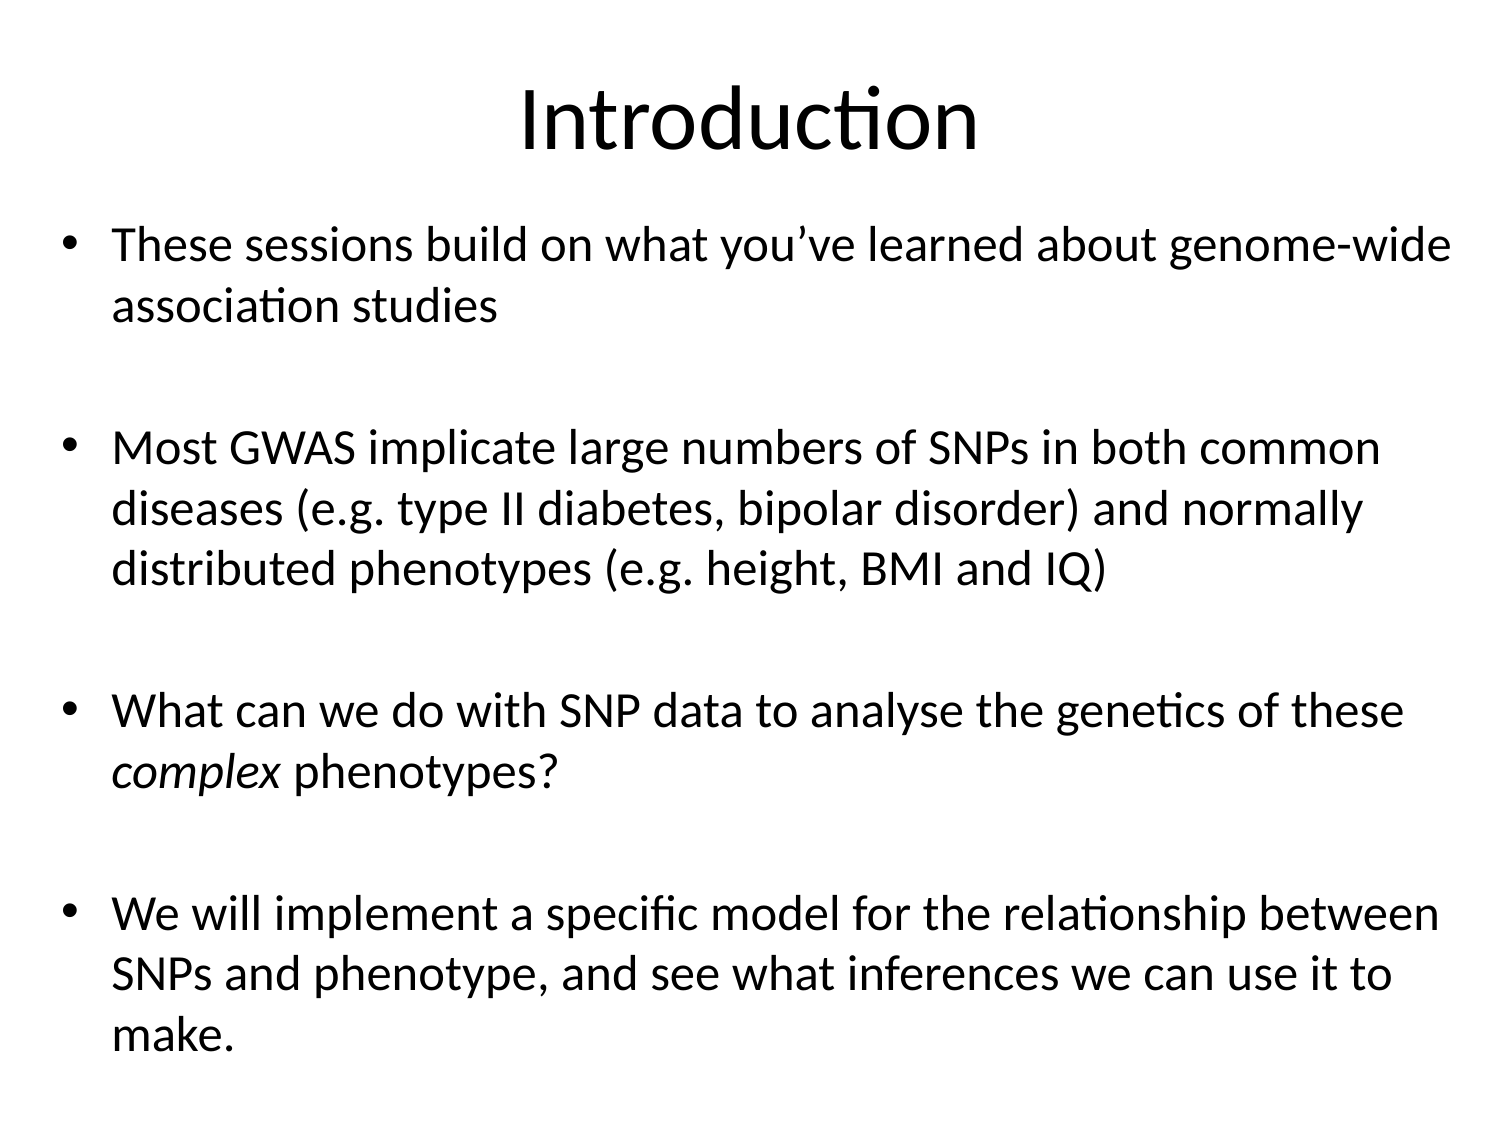

# Introduction
These sessions build on what you’ve learned about genome-wide association studies

Most GWAS implicate large numbers of SNPs in both common diseases (e.g. type II diabetes, bipolar disorder) and normally distributed phenotypes (e.g. height, BMI and IQ)

What can we do with SNP data to analyse the genetics of these complex phenotypes?

We will implement a specific model for the relationship between SNPs and phenotype, and see what inferences we can use it to make.